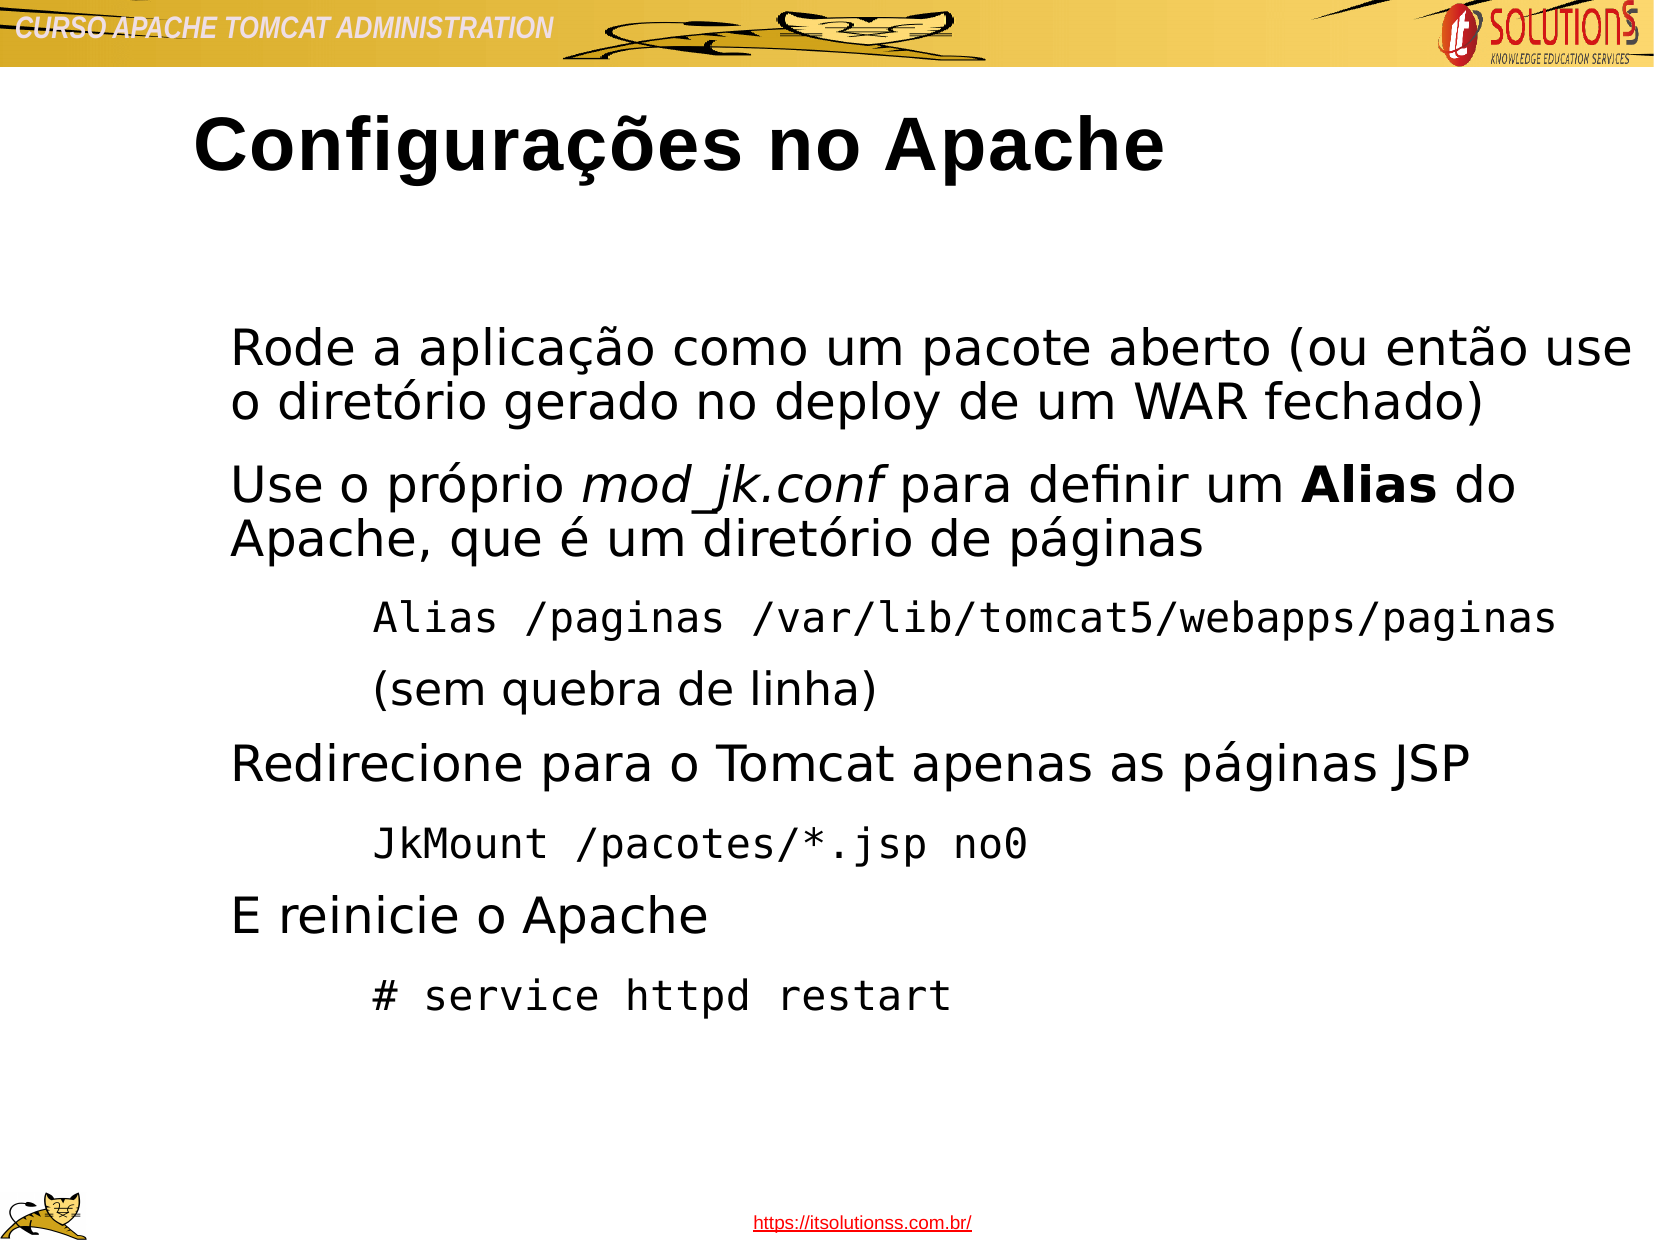

Configurações no Apache
Rode a aplicação como um pacote aberto (ou então use o diretório gerado no deploy de um WAR fechado)
Use o próprio mod_jk.conf para definir um Alias do Apache, que é um diretório de páginas
Alias /paginas /var/lib/tomcat5/webapps/paginas
(sem quebra de linha)
Redirecione para o Tomcat apenas as páginas JSP
JkMount /pacotes/*.jsp no0
E reinicie o Apache
# service httpd restart